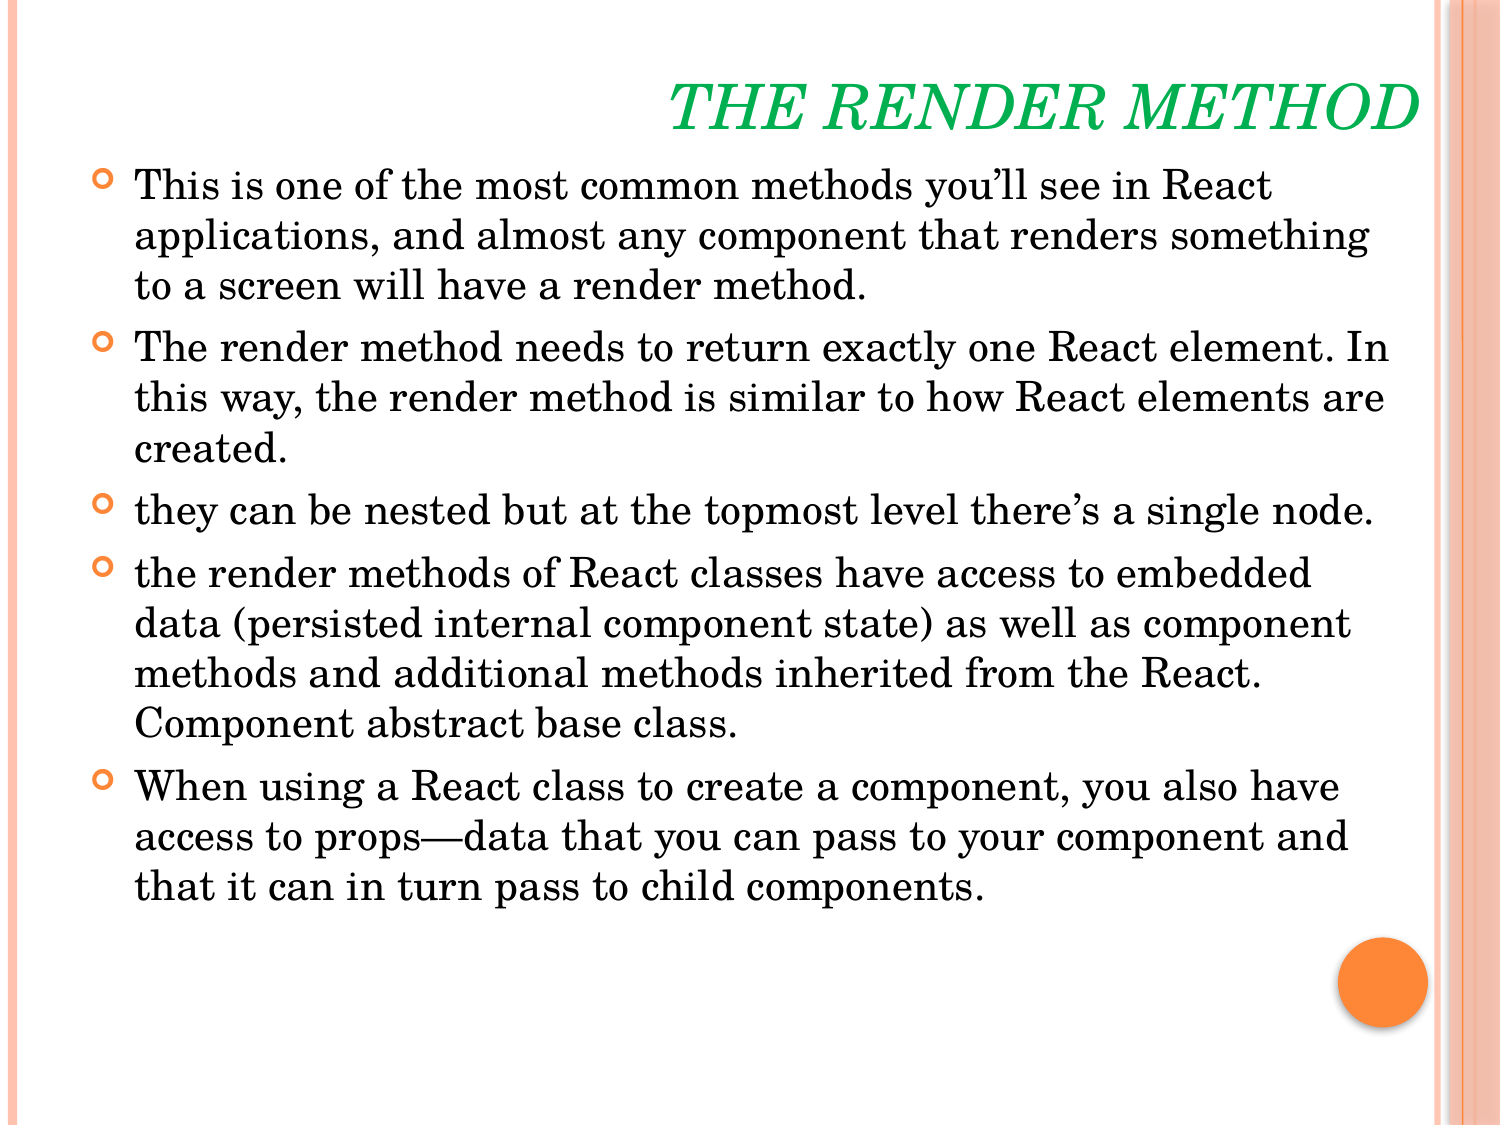

# The render method
This is one of the most common methods you’ll see in React applications, and almost any component that renders something to a screen will have a render method.
The render method needs to return exactly one React element. In this way, the render method is similar to how React elements are created.
they can be nested but at the topmost level there’s a single node.
the render methods of React classes have access to embedded data (persisted internal component state) as well as component methods and additional methods inherited from the React. Component abstract base class.
When using a React class to create a component, you also have access to props—data that you can pass to your component and that it can in turn pass to child components.